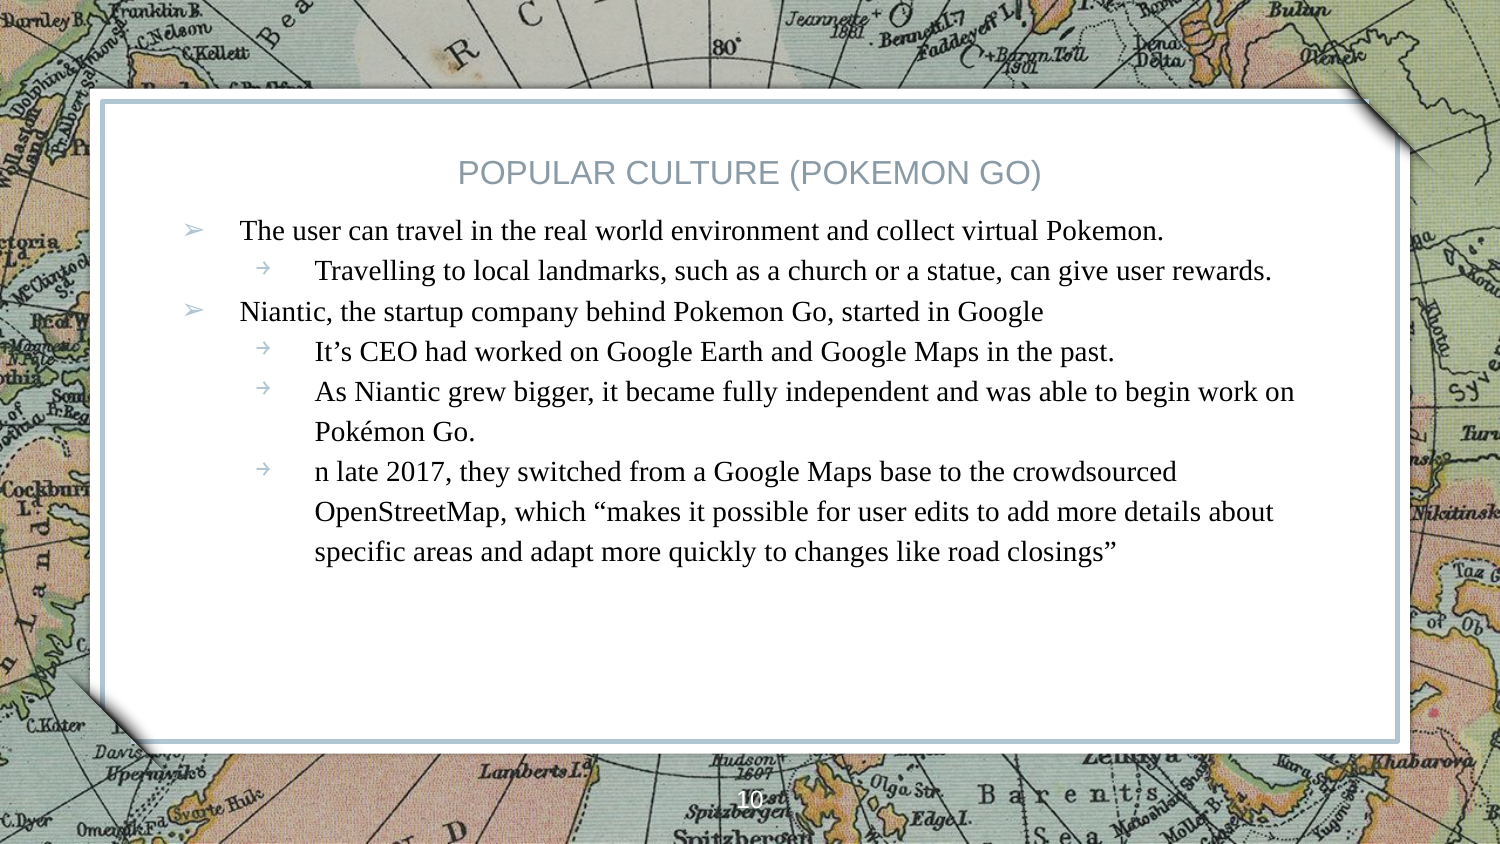

POPULAR CULTURE (POKEMON GO)
The user can travel in the real world environment and collect virtual Pokemon.
Travelling to local landmarks, such as a church or a statue, can give user rewards.
Niantic, the startup company behind Pokemon Go, started in Google
It’s CEO had worked on Google Earth and Google Maps in the past.
As Niantic grew bigger, it became fully independent and was able to begin work on Pokémon Go.
n late 2017, they switched from a Google Maps base to the crowdsourced OpenStreetMap, which “makes it possible for user edits to add more details about specific areas and adapt more quickly to changes like road closings”

10